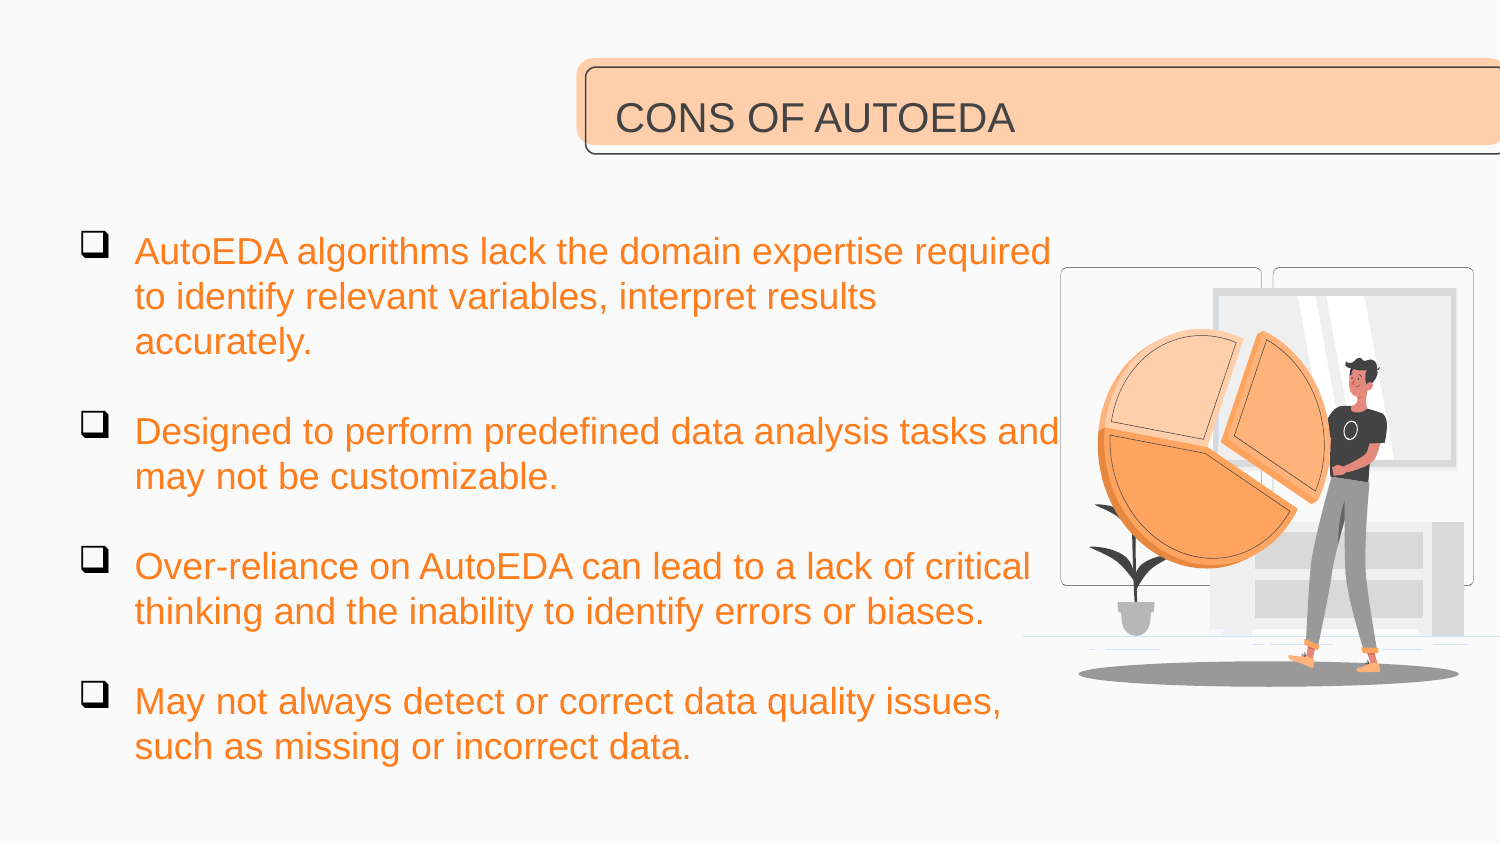

CONS OF AUTOEDA
AutoEDA algorithms lack the domain expertise required to identify relevant variables, interpret results accurately.

Designed to perform predefined data analysis tasks and may not be customizable.

Over-reliance on AutoEDA can lead to a lack of critical thinking and the inability to identify errors or biases.

May not always detect or correct data quality issues, such as missing or incorrect data.